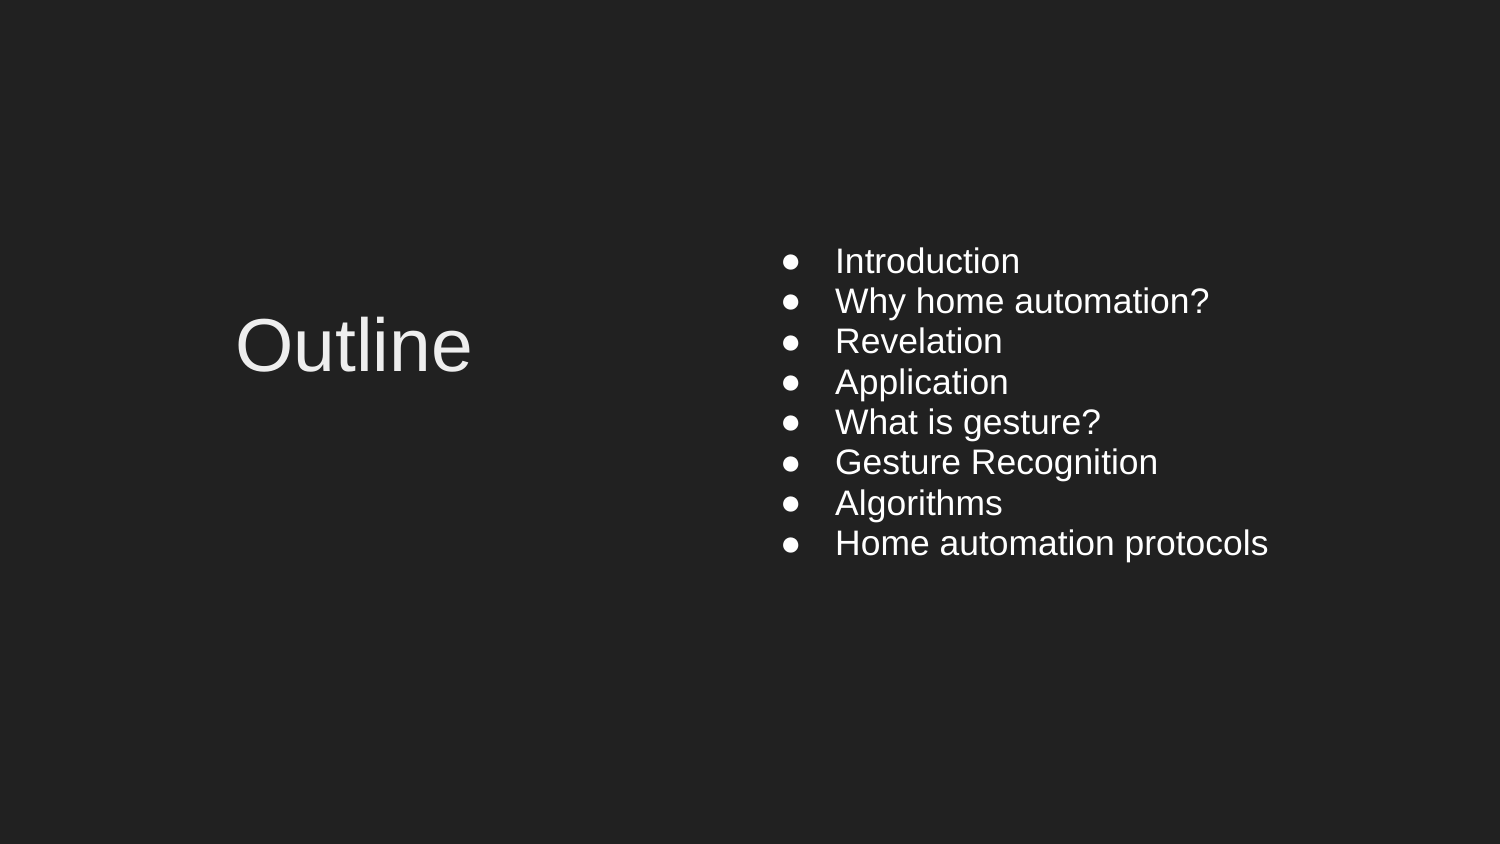

# Outline
Introduction
Why home automation?
Revelation
Application
What is gesture?
Gesture Recognition
Algorithms
Home automation protocols